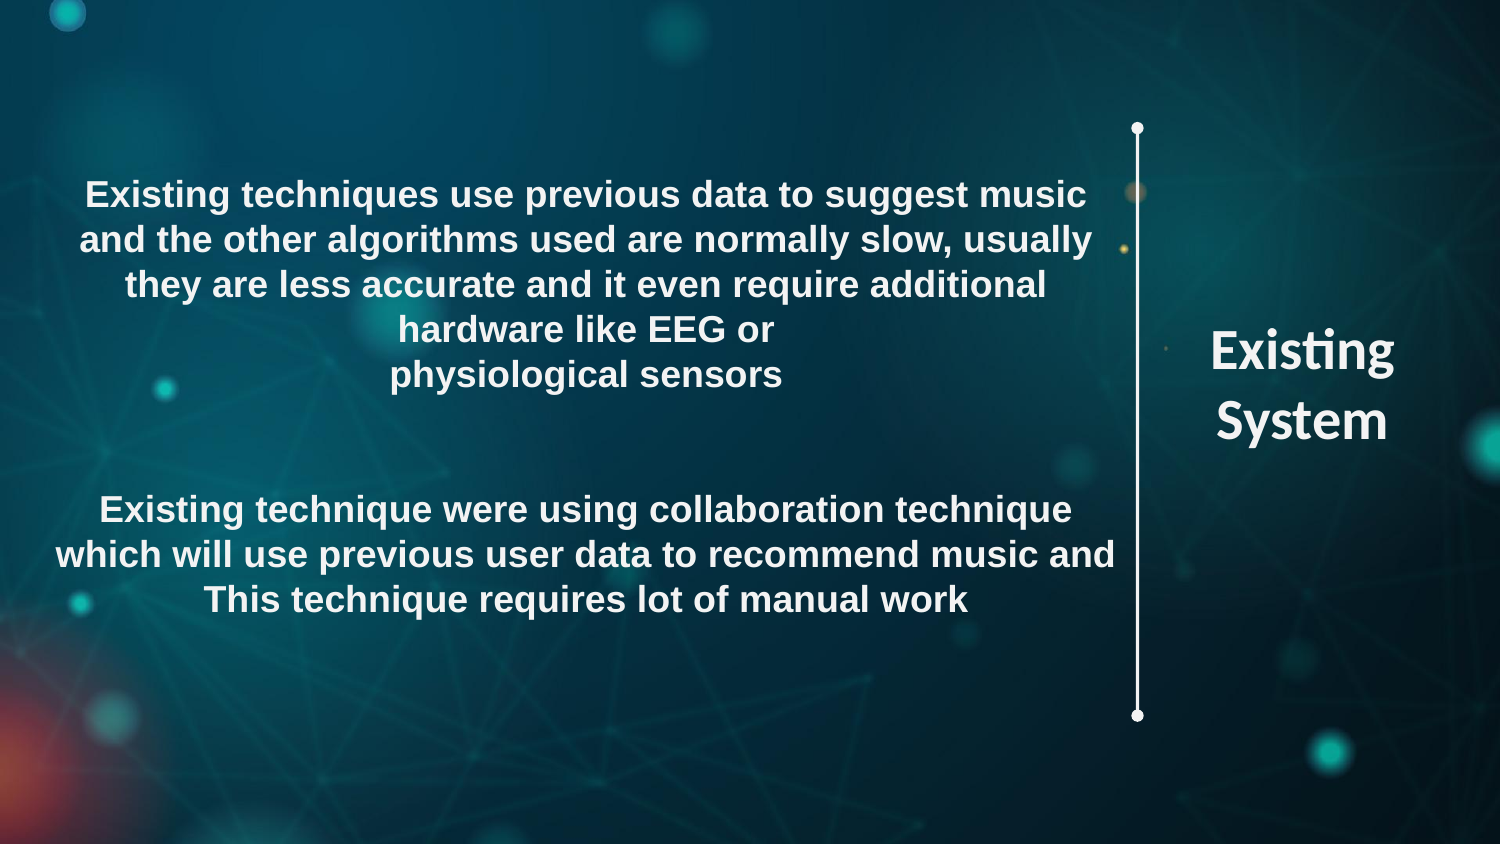

Existing techniques use previous data to suggest music and the other algorithms used are normally slow, usually they are less accurate and it even require additional hardware like EEG or
physiological sensors
Existing technique were using collaboration technique which will use previous user data to recommend music and This technique requires lot of manual work
# Existing
System